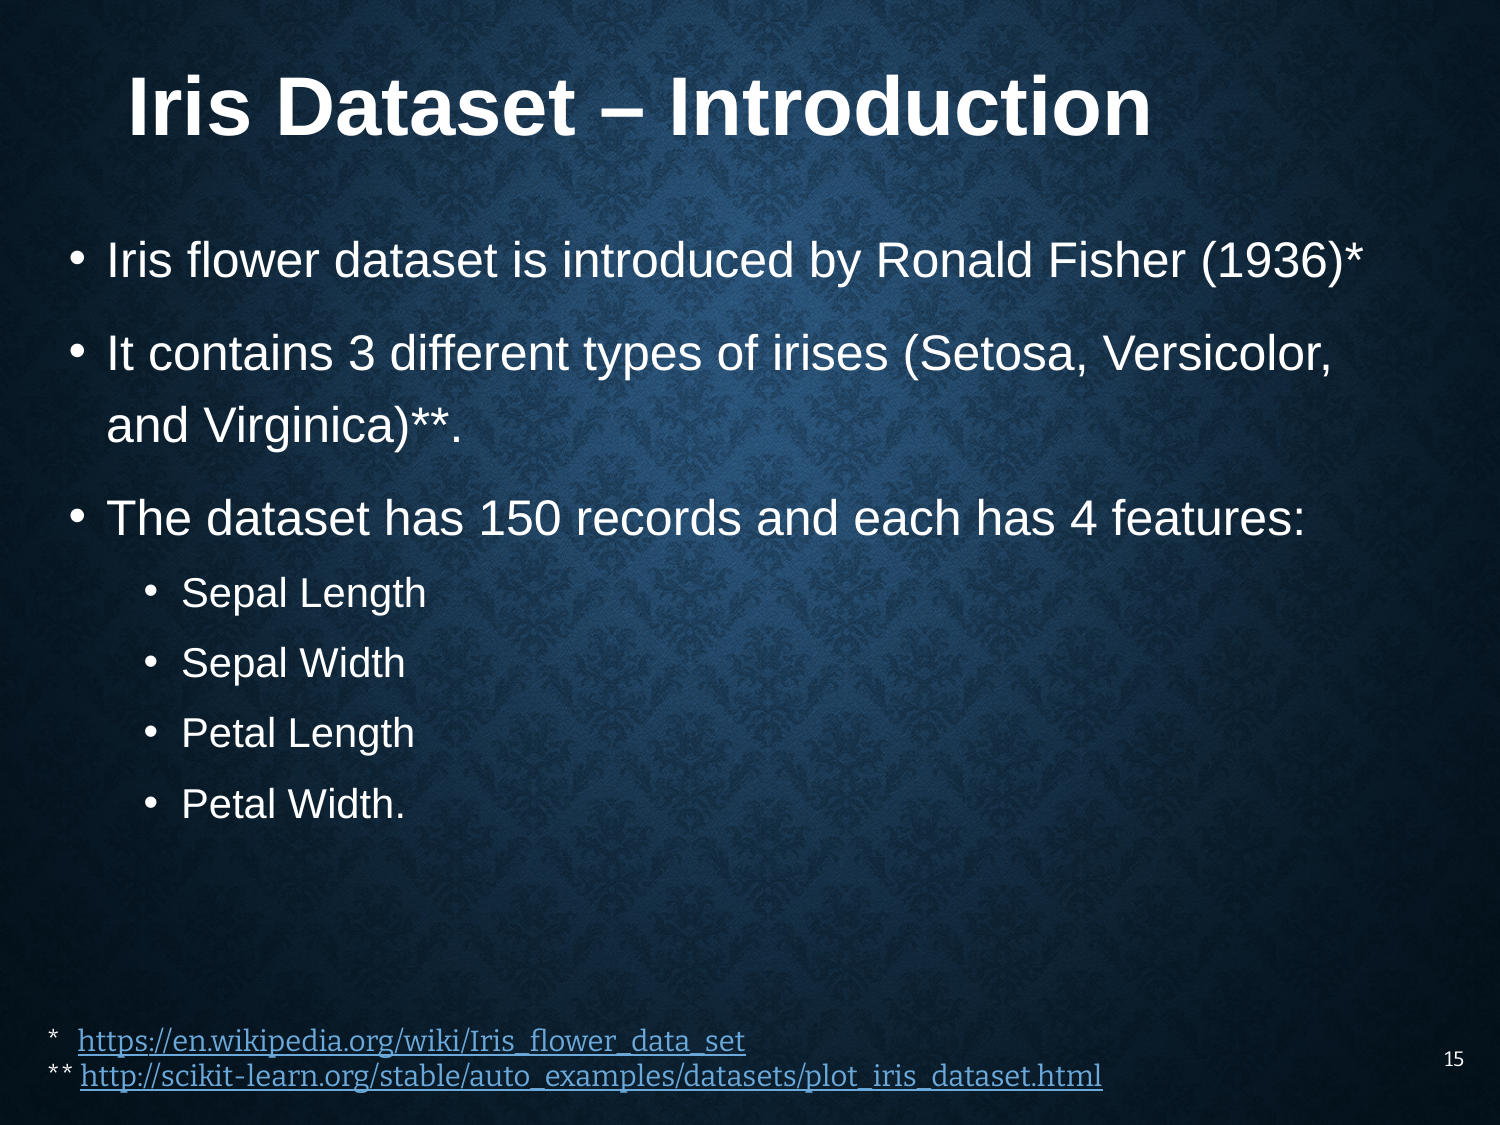

Iris Dataset – Introduction
Iris flower dataset is introduced by Ronald Fisher (1936)*
It contains 3 different types of irises (Setosa, Versicolor, and Virginica)**.
The dataset has 150 records and each has 4 features:
Sepal Length
Sepal Width
Petal Length
Petal Width.
*   https://en.wikipedia.org/wiki/Iris_flower_data_set
** http://scikit-learn.org/stable/auto_examples/datasets/plot_iris_dataset.html
15